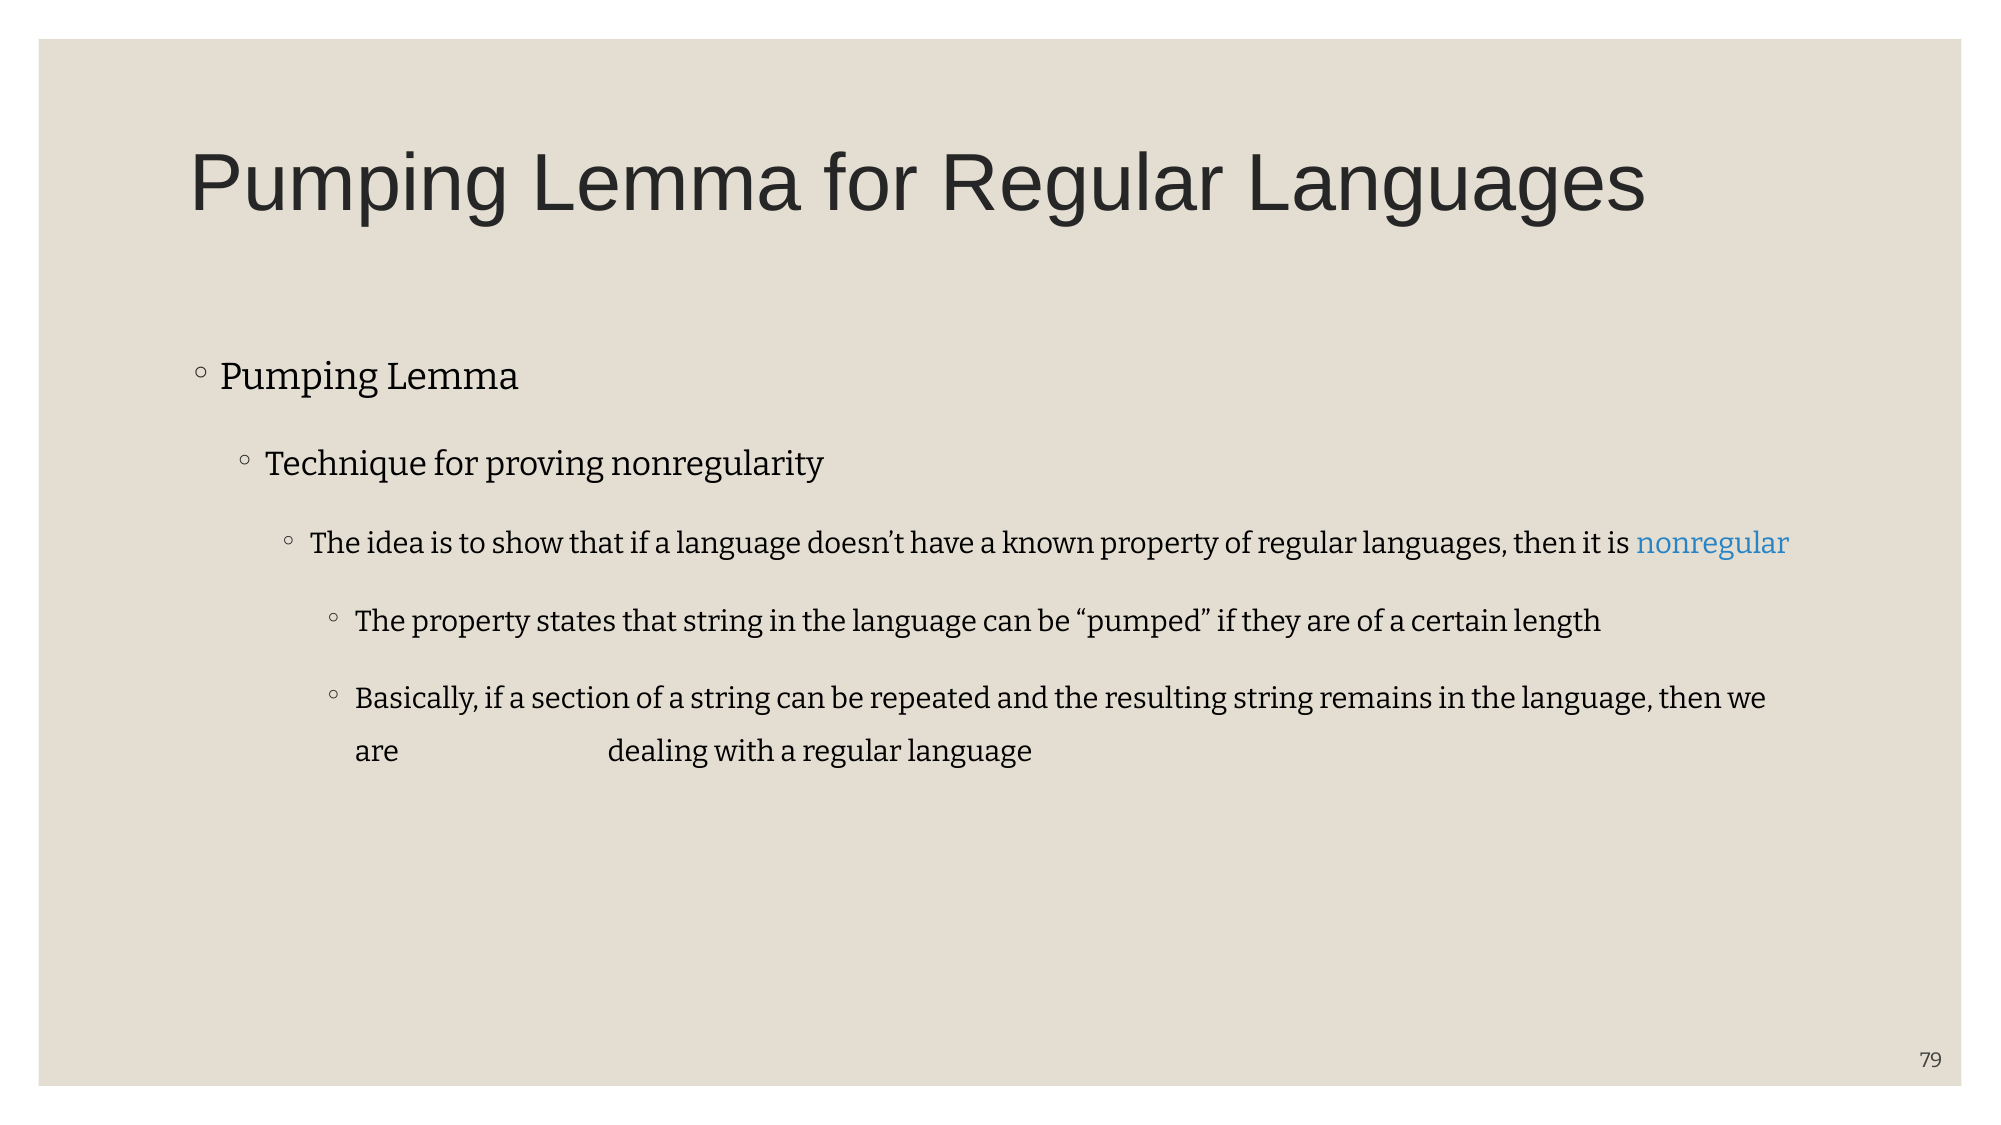

# Pumping Lemma for Regular Languages
Pumping Lemma
Technique for proving nonregularity
The idea is to show that if a language doesn’t have a known property of regular languages, then it is nonregular
The property states that string in the language can be “pumped” if they are of a certain length
Basically, if a section of a string can be repeated and the resulting string remains in the language, then we are 	dealing with a regular language

79